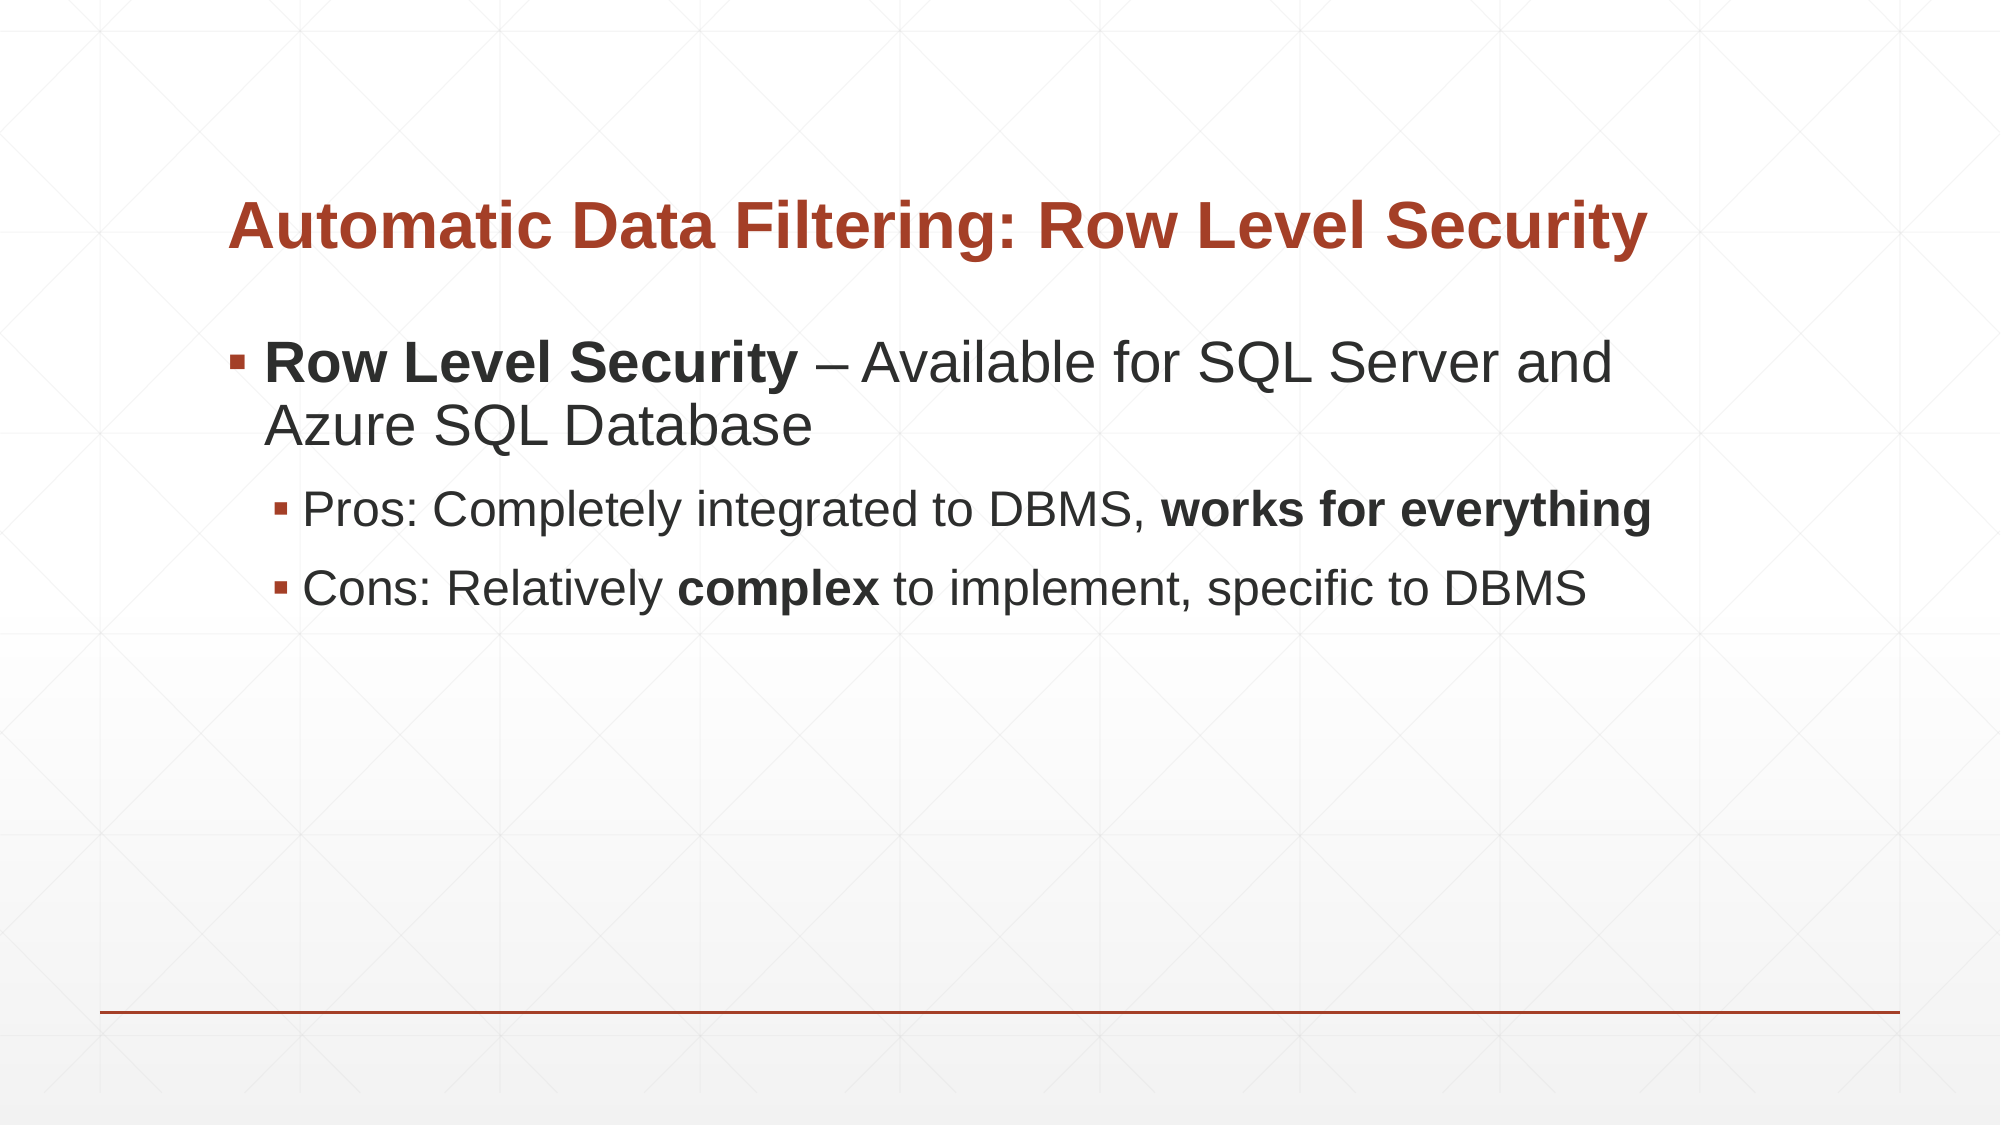

# Automatic Data Filtering: Row Level Security
Row Level Security – Available for SQL Server and Azure SQL Database
Pros: Completely integrated to DBMS, works for everything
Cons: Relatively complex to implement, specific to DBMS